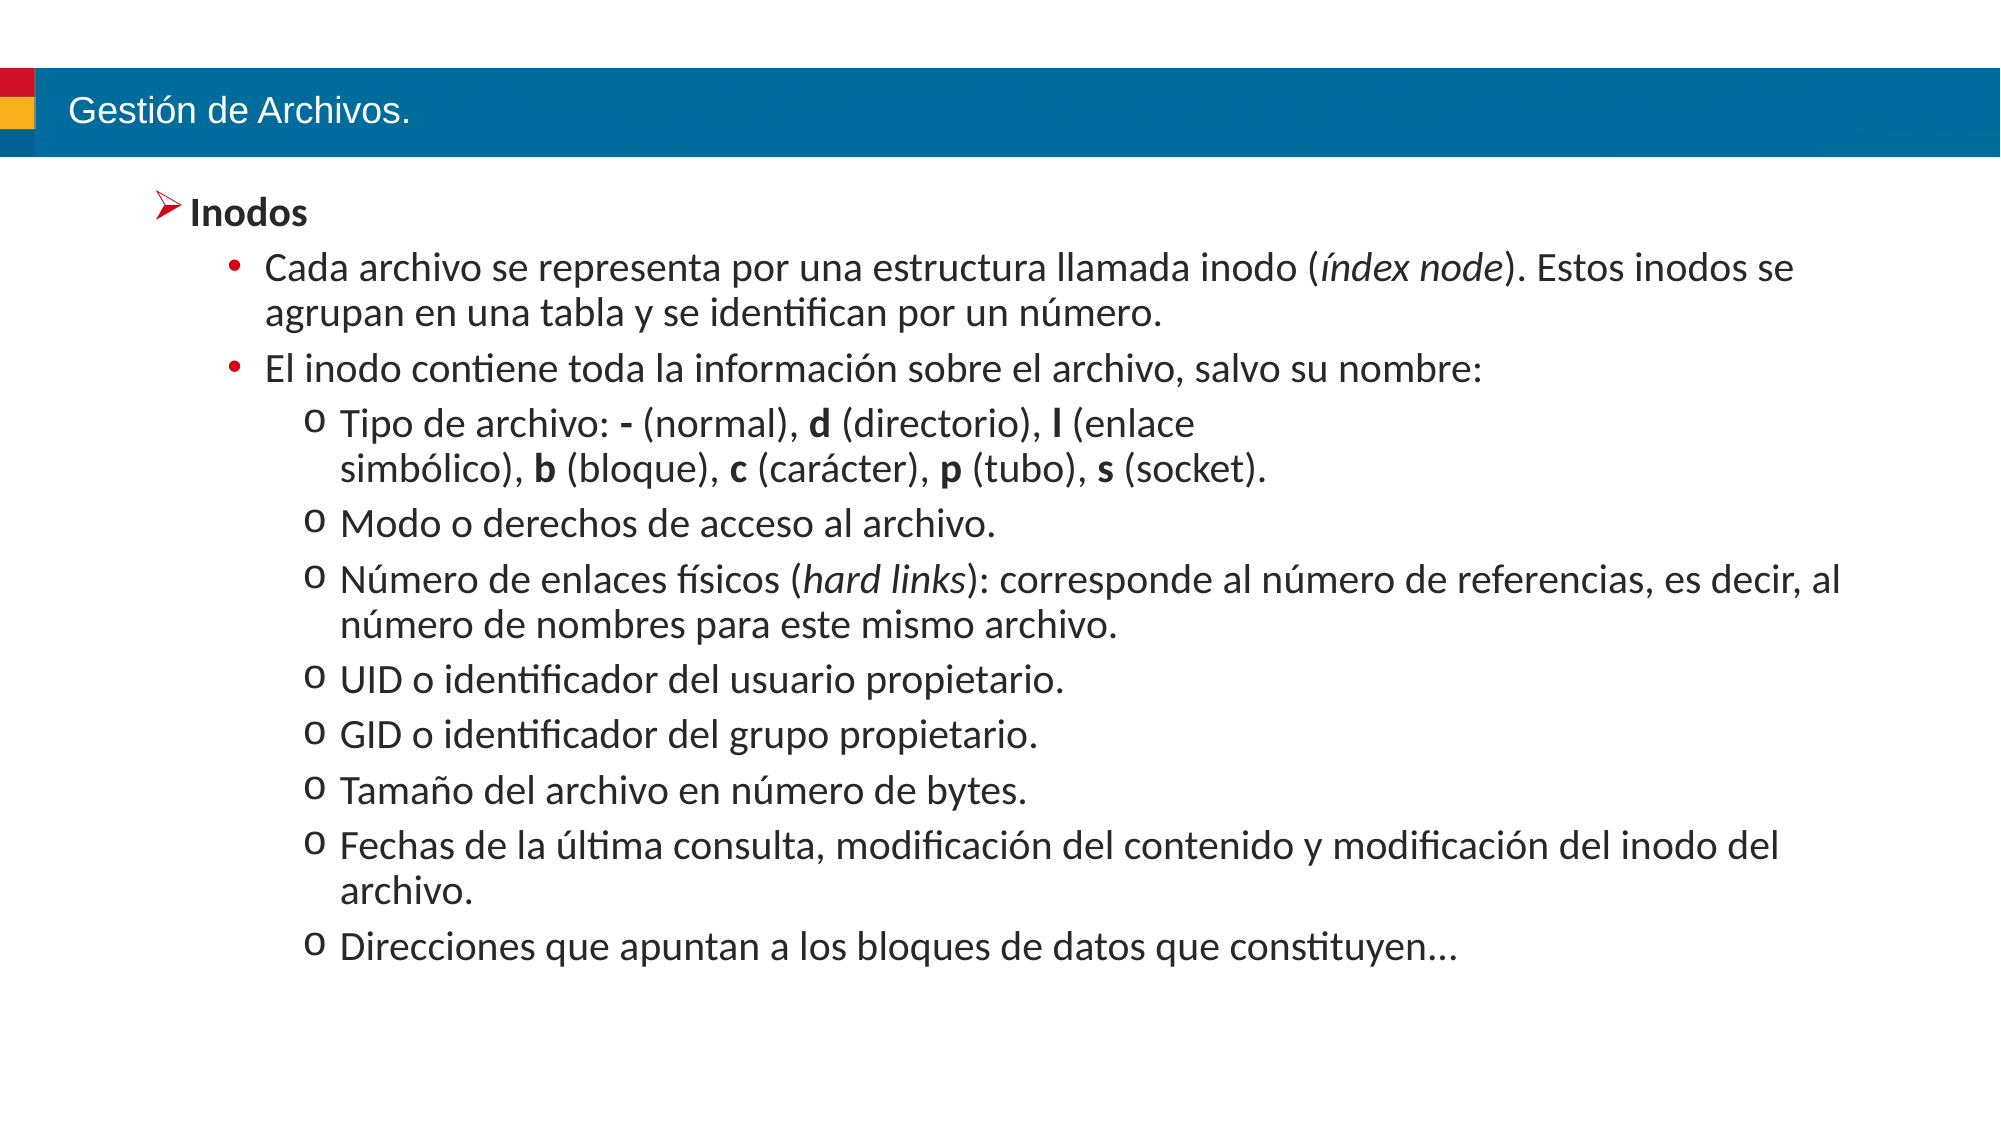

# Gestión de Archivos.
Inodos
Cada archivo se representa por una estructura llamada inodo (índex node). Estos inodos se agrupan en una tabla y se identifican por un número.
El inodo contiene toda la información sobre el archivo, salvo su nombre:
Tipo de archivo: - (normal), d (directorio), l (enlace simbólico), b (bloque), c (carácter), p (tubo), s (socket).
Modo o derechos de acceso al archivo.
Número de enlaces físicos (hard links): corresponde al número de referencias, es decir, al número de nombres para este mismo archivo.
UID o identificador del usuario propietario.
GID o identificador del grupo propietario.
Tamaño del archivo en número de bytes.
Fechas de la última consulta, modificación del contenido y modificación del inodo del archivo.
Direcciones que apuntan a los bloques de datos que constituyen...